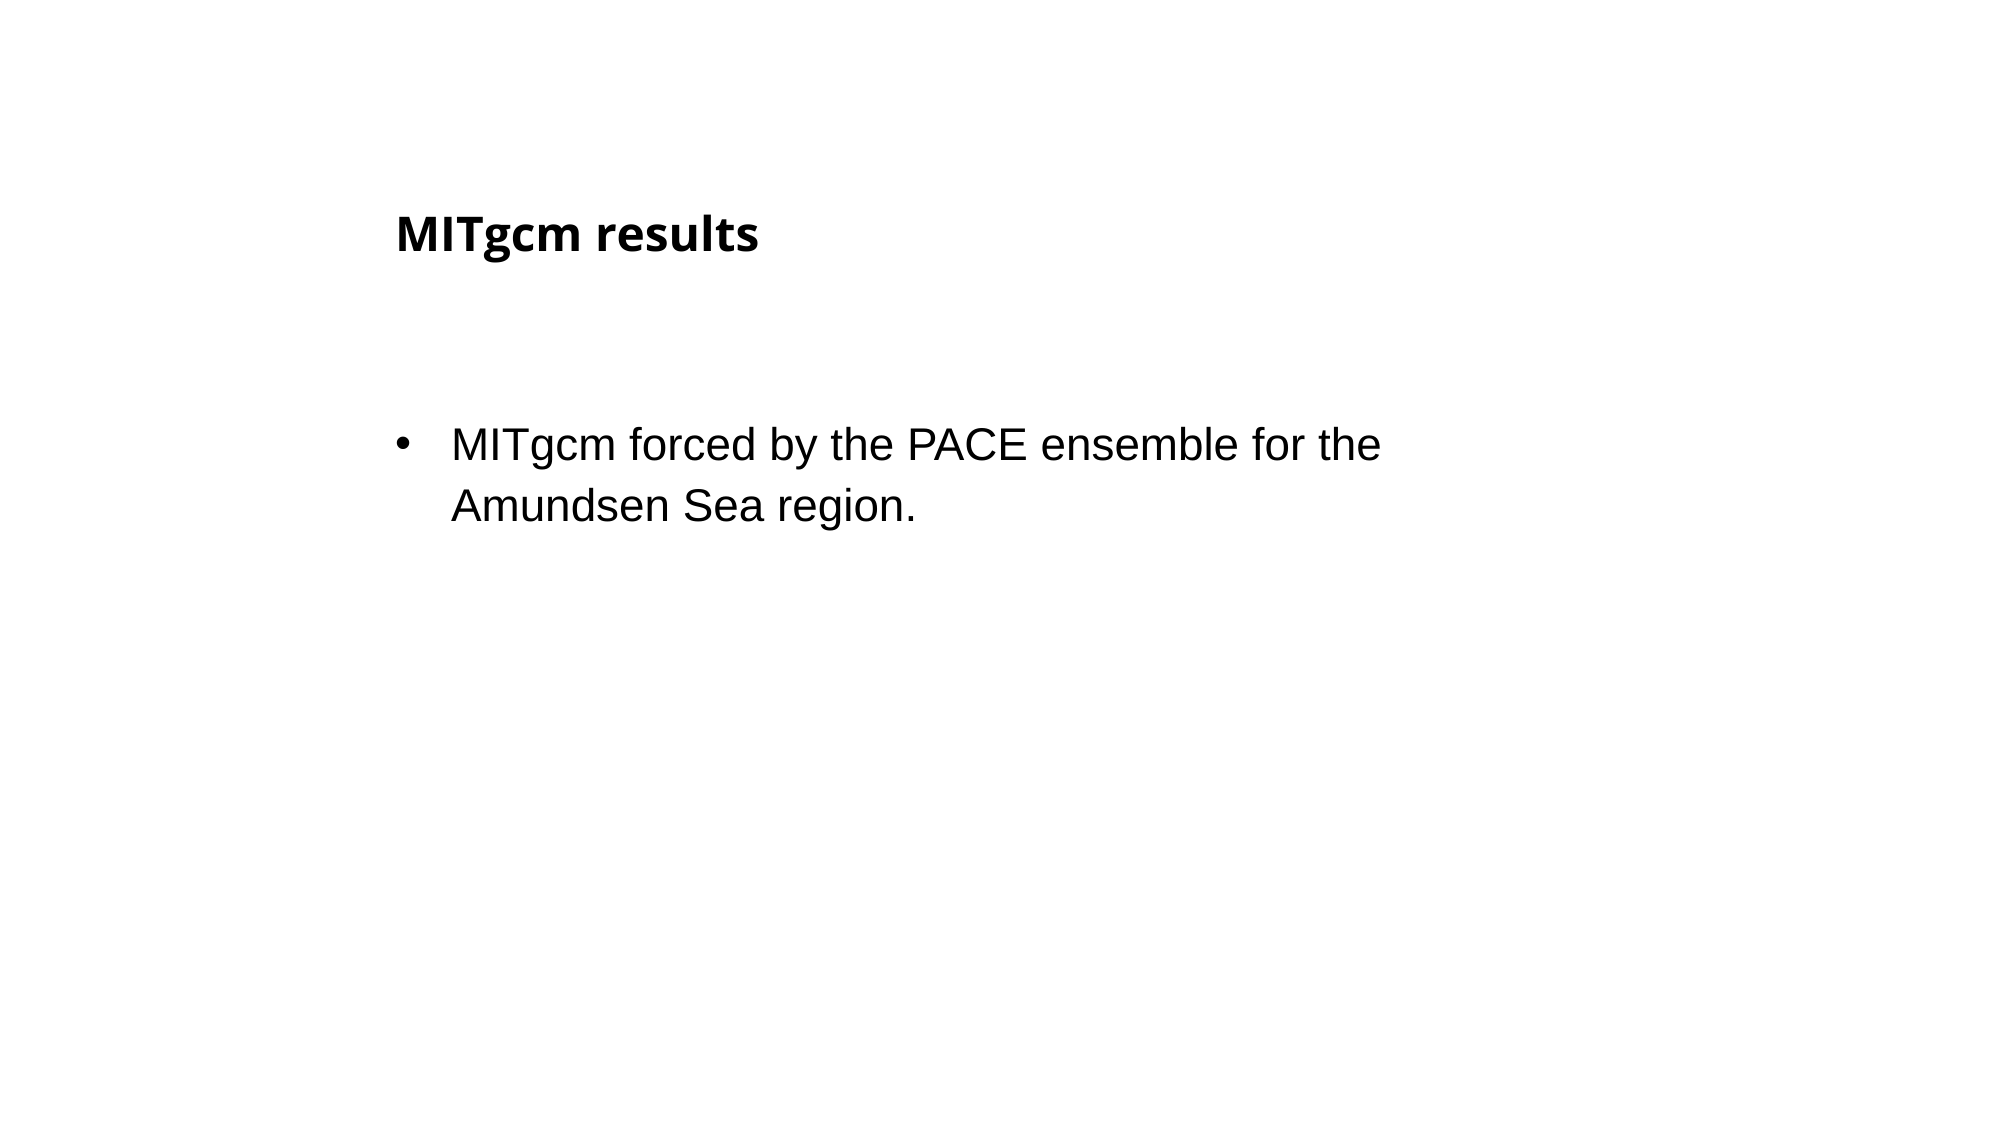

# MITgcm results
MITgcm forced by the PACE ensemble for the Amundsen Sea region.